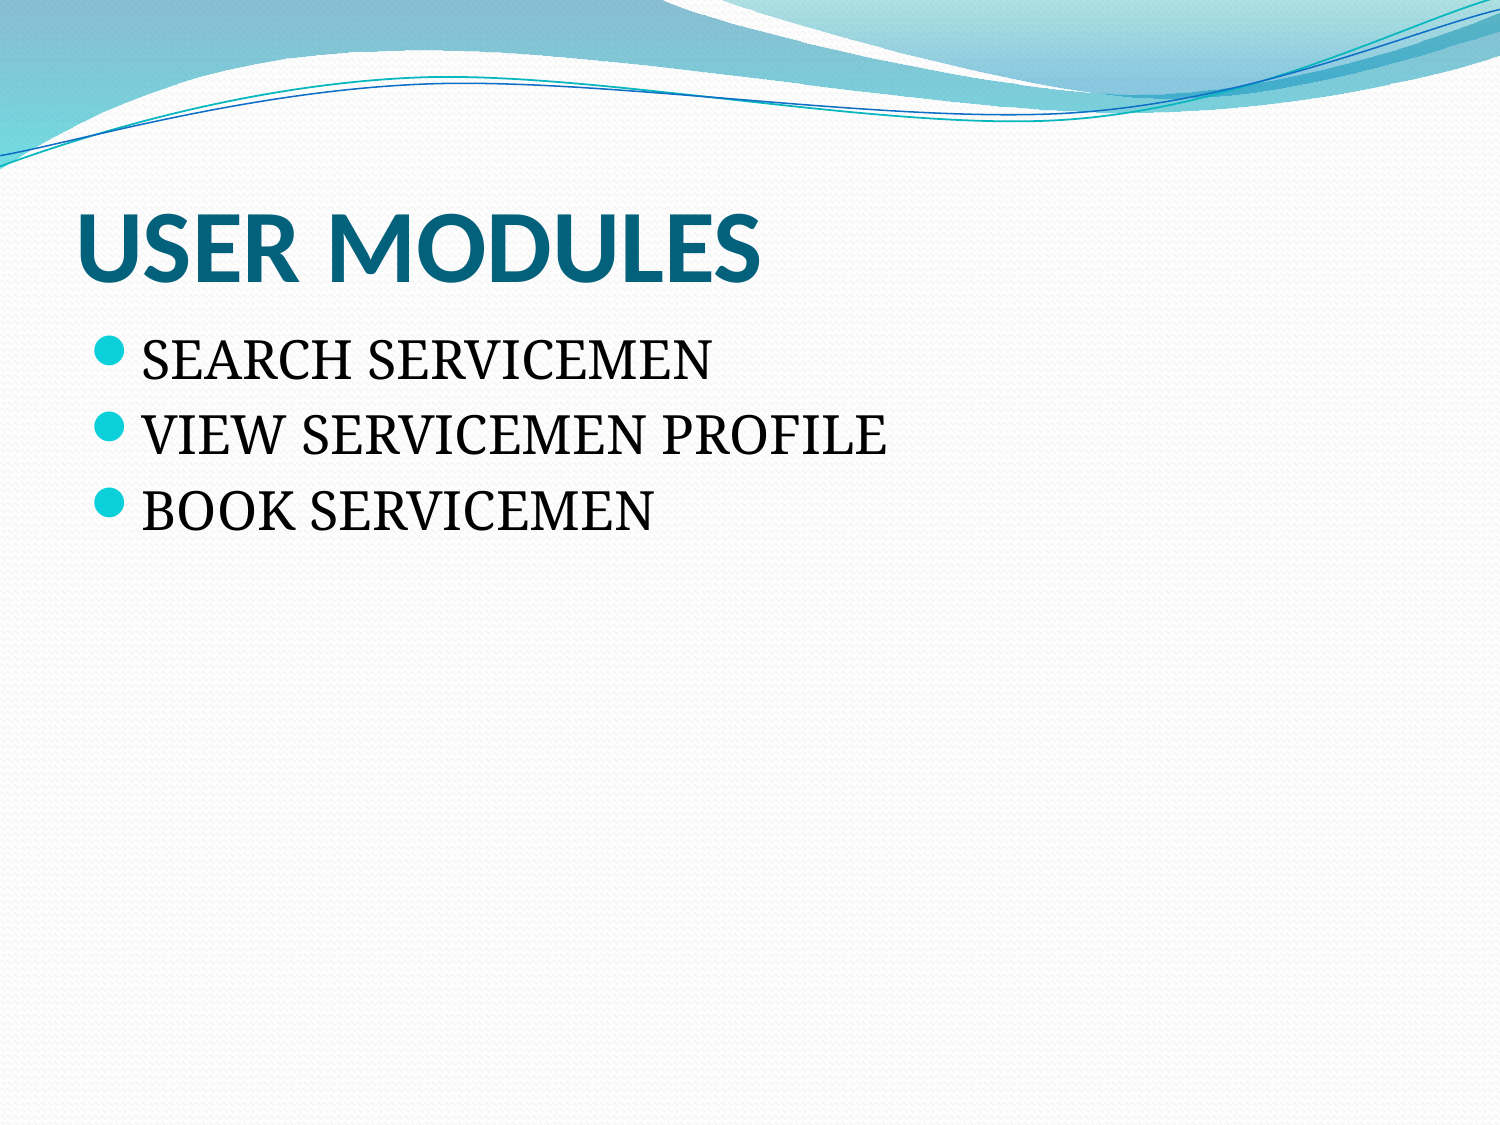

# USER MODULES
SEARCH SERVICEMEN
VIEW SERVICEMEN PROFILE
BOOK SERVICEMEN